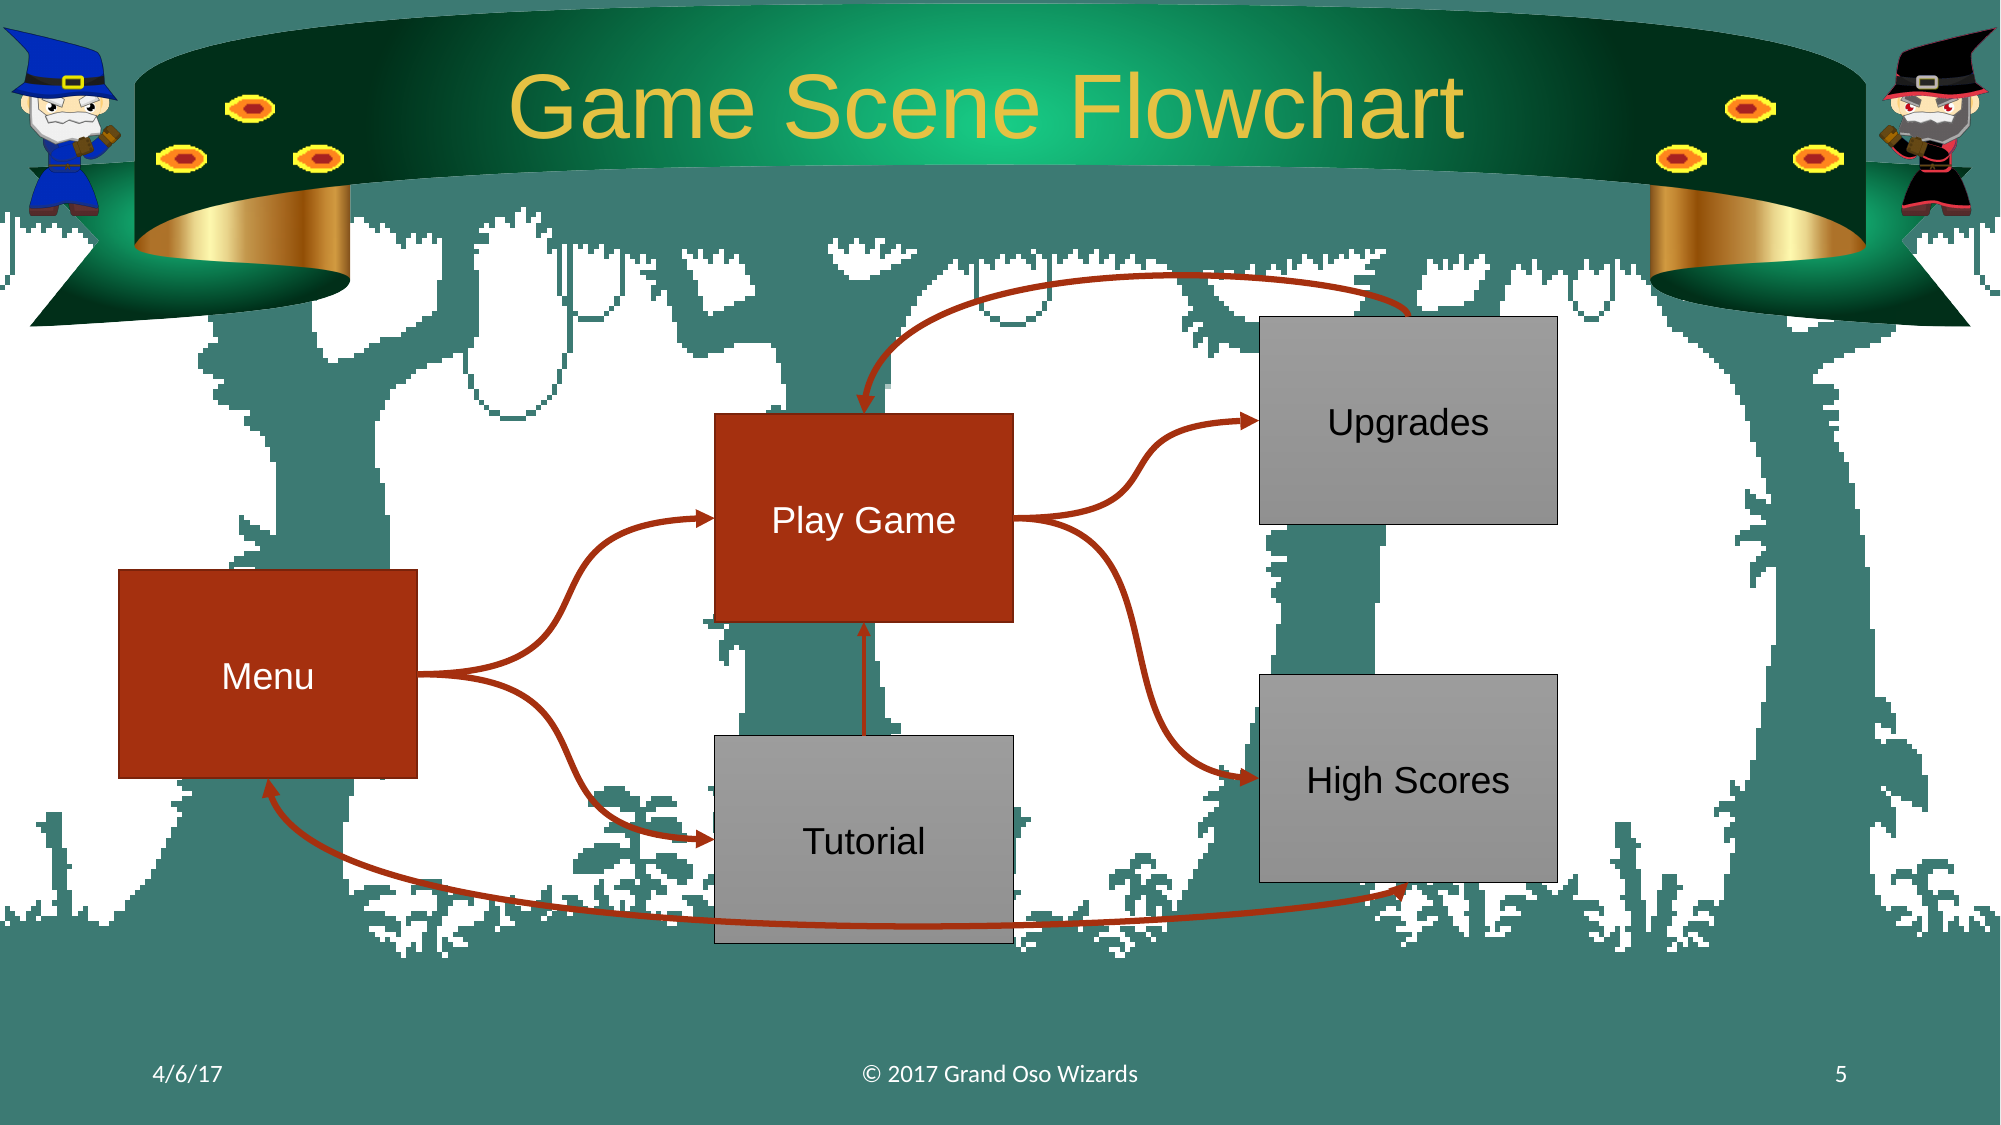

# Game Scene Flowchart
Upgrades
Play Game
Menu
High Scores
Tutorial
4/6/17
© 2017 Grand Oso Wizards
5